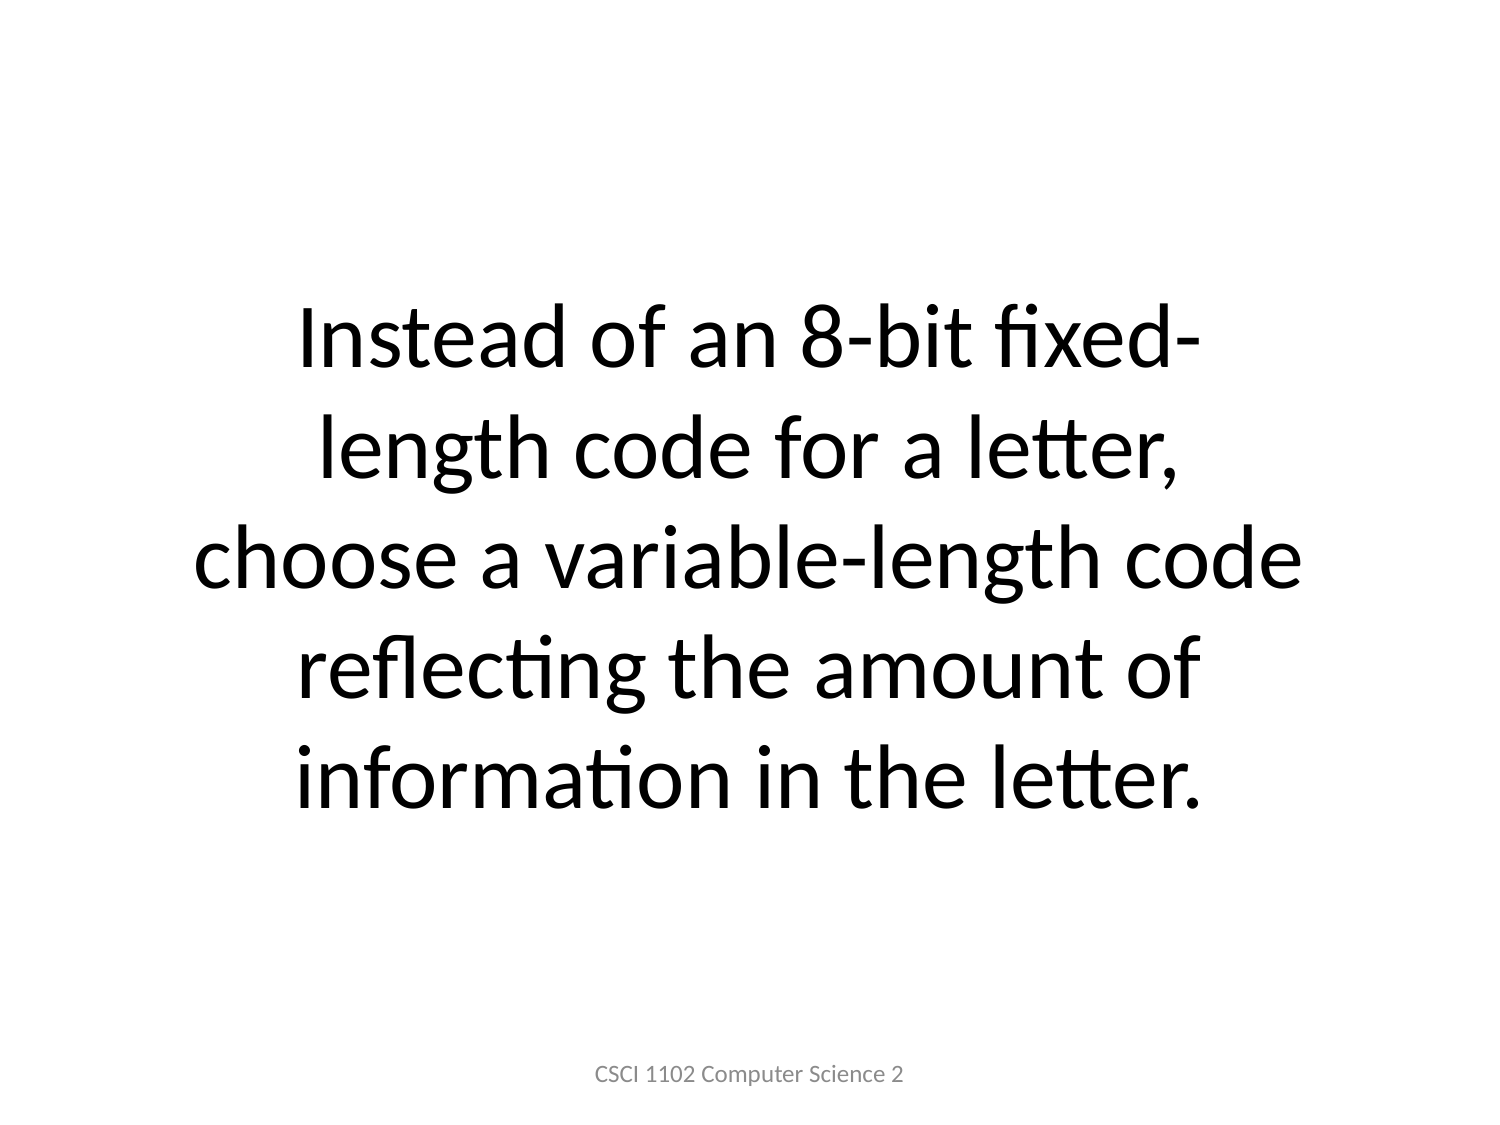

# Instead of an 8-bit fixed-length code for a letter, choose a variable-length code reflecting the amount of information in the letter.
CSCI 1102 Computer Science 2